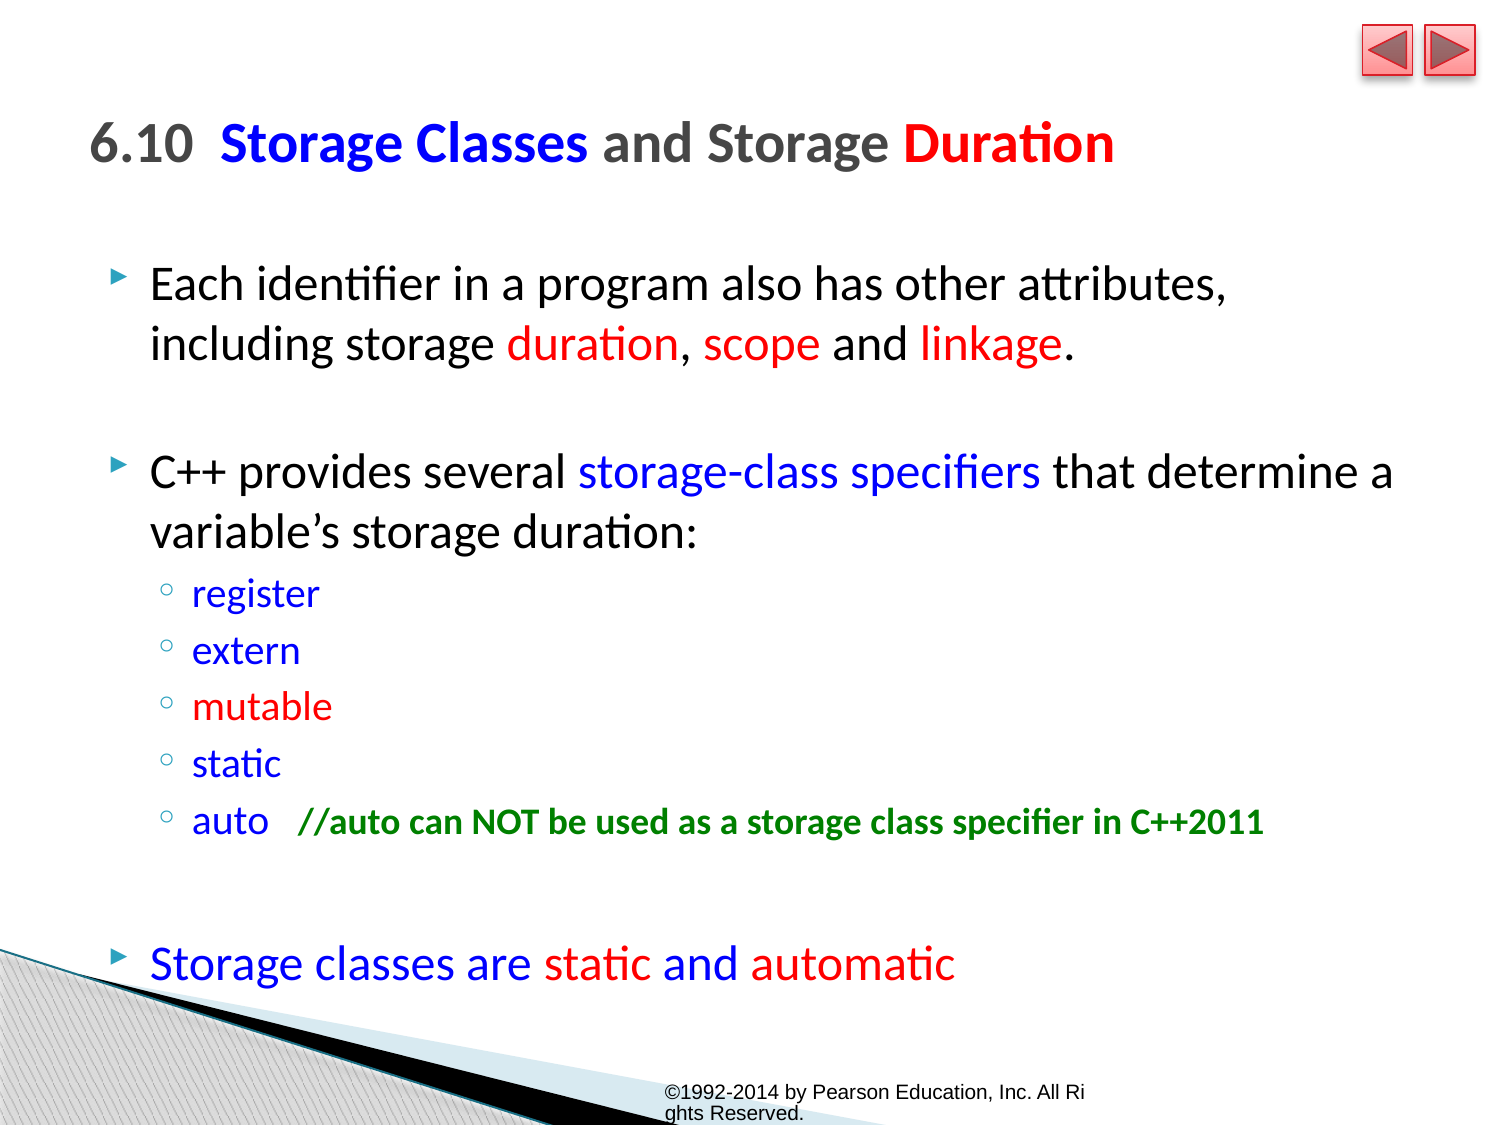

# 6.10  Storage Classes and Storage Duration
Each identifier in a program also has other attributes, including storage duration, scope and linkage.
C++ provides several storage-class specifiers that determine a variable’s storage duration:
register
extern
mutable
static
auto   //auto can NOT be used as a storage class specifier in C++2011

Storage classes are static and automatic
©1992-2014 by Pearson Education, Inc. All Rights Reserved.